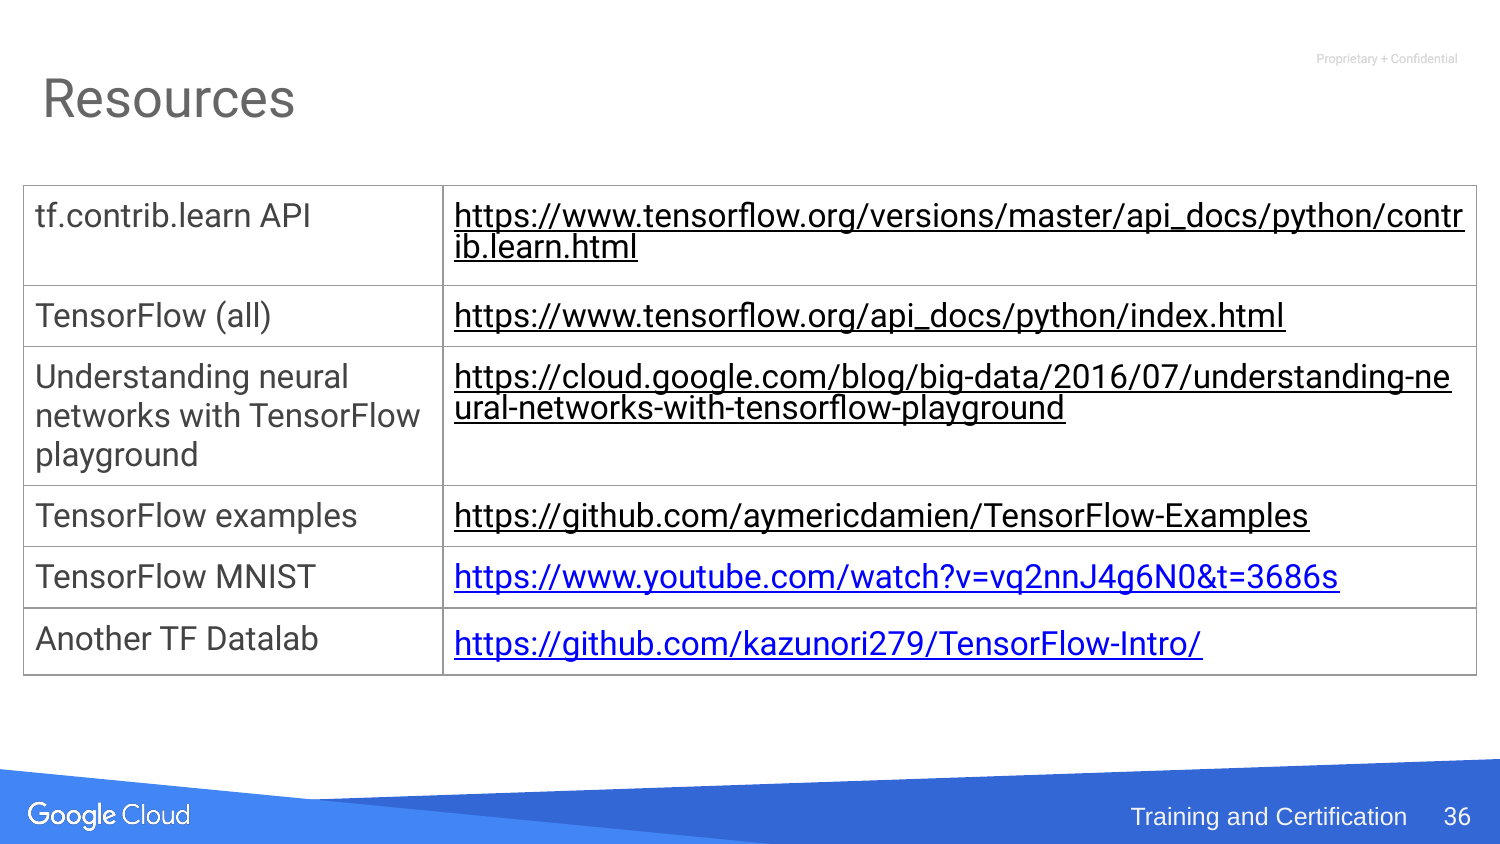

# Resources
| tf.contrib.learn API | https://www.tensorflow.org/versions/master/api\_docs/python/contrib.learn.html |
| --- | --- |
| TensorFlow (all) | https://www.tensorflow.org/api\_docs/python/index.html |
| Understanding neural networks with TensorFlow playground | https://cloud.google.com/blog/big-data/2016/07/understanding-neural-networks-with-tensorflow-playground |
| TensorFlow examples | https://github.com/aymericdamien/TensorFlow-Examples |
| TensorFlow MNIST | https://www.youtube.com/watch?v=vq2nnJ4g6N0&t=3686s |
| Another TF Datalab | https://github.com/kazunori279/TensorFlow-Intro/ |
36